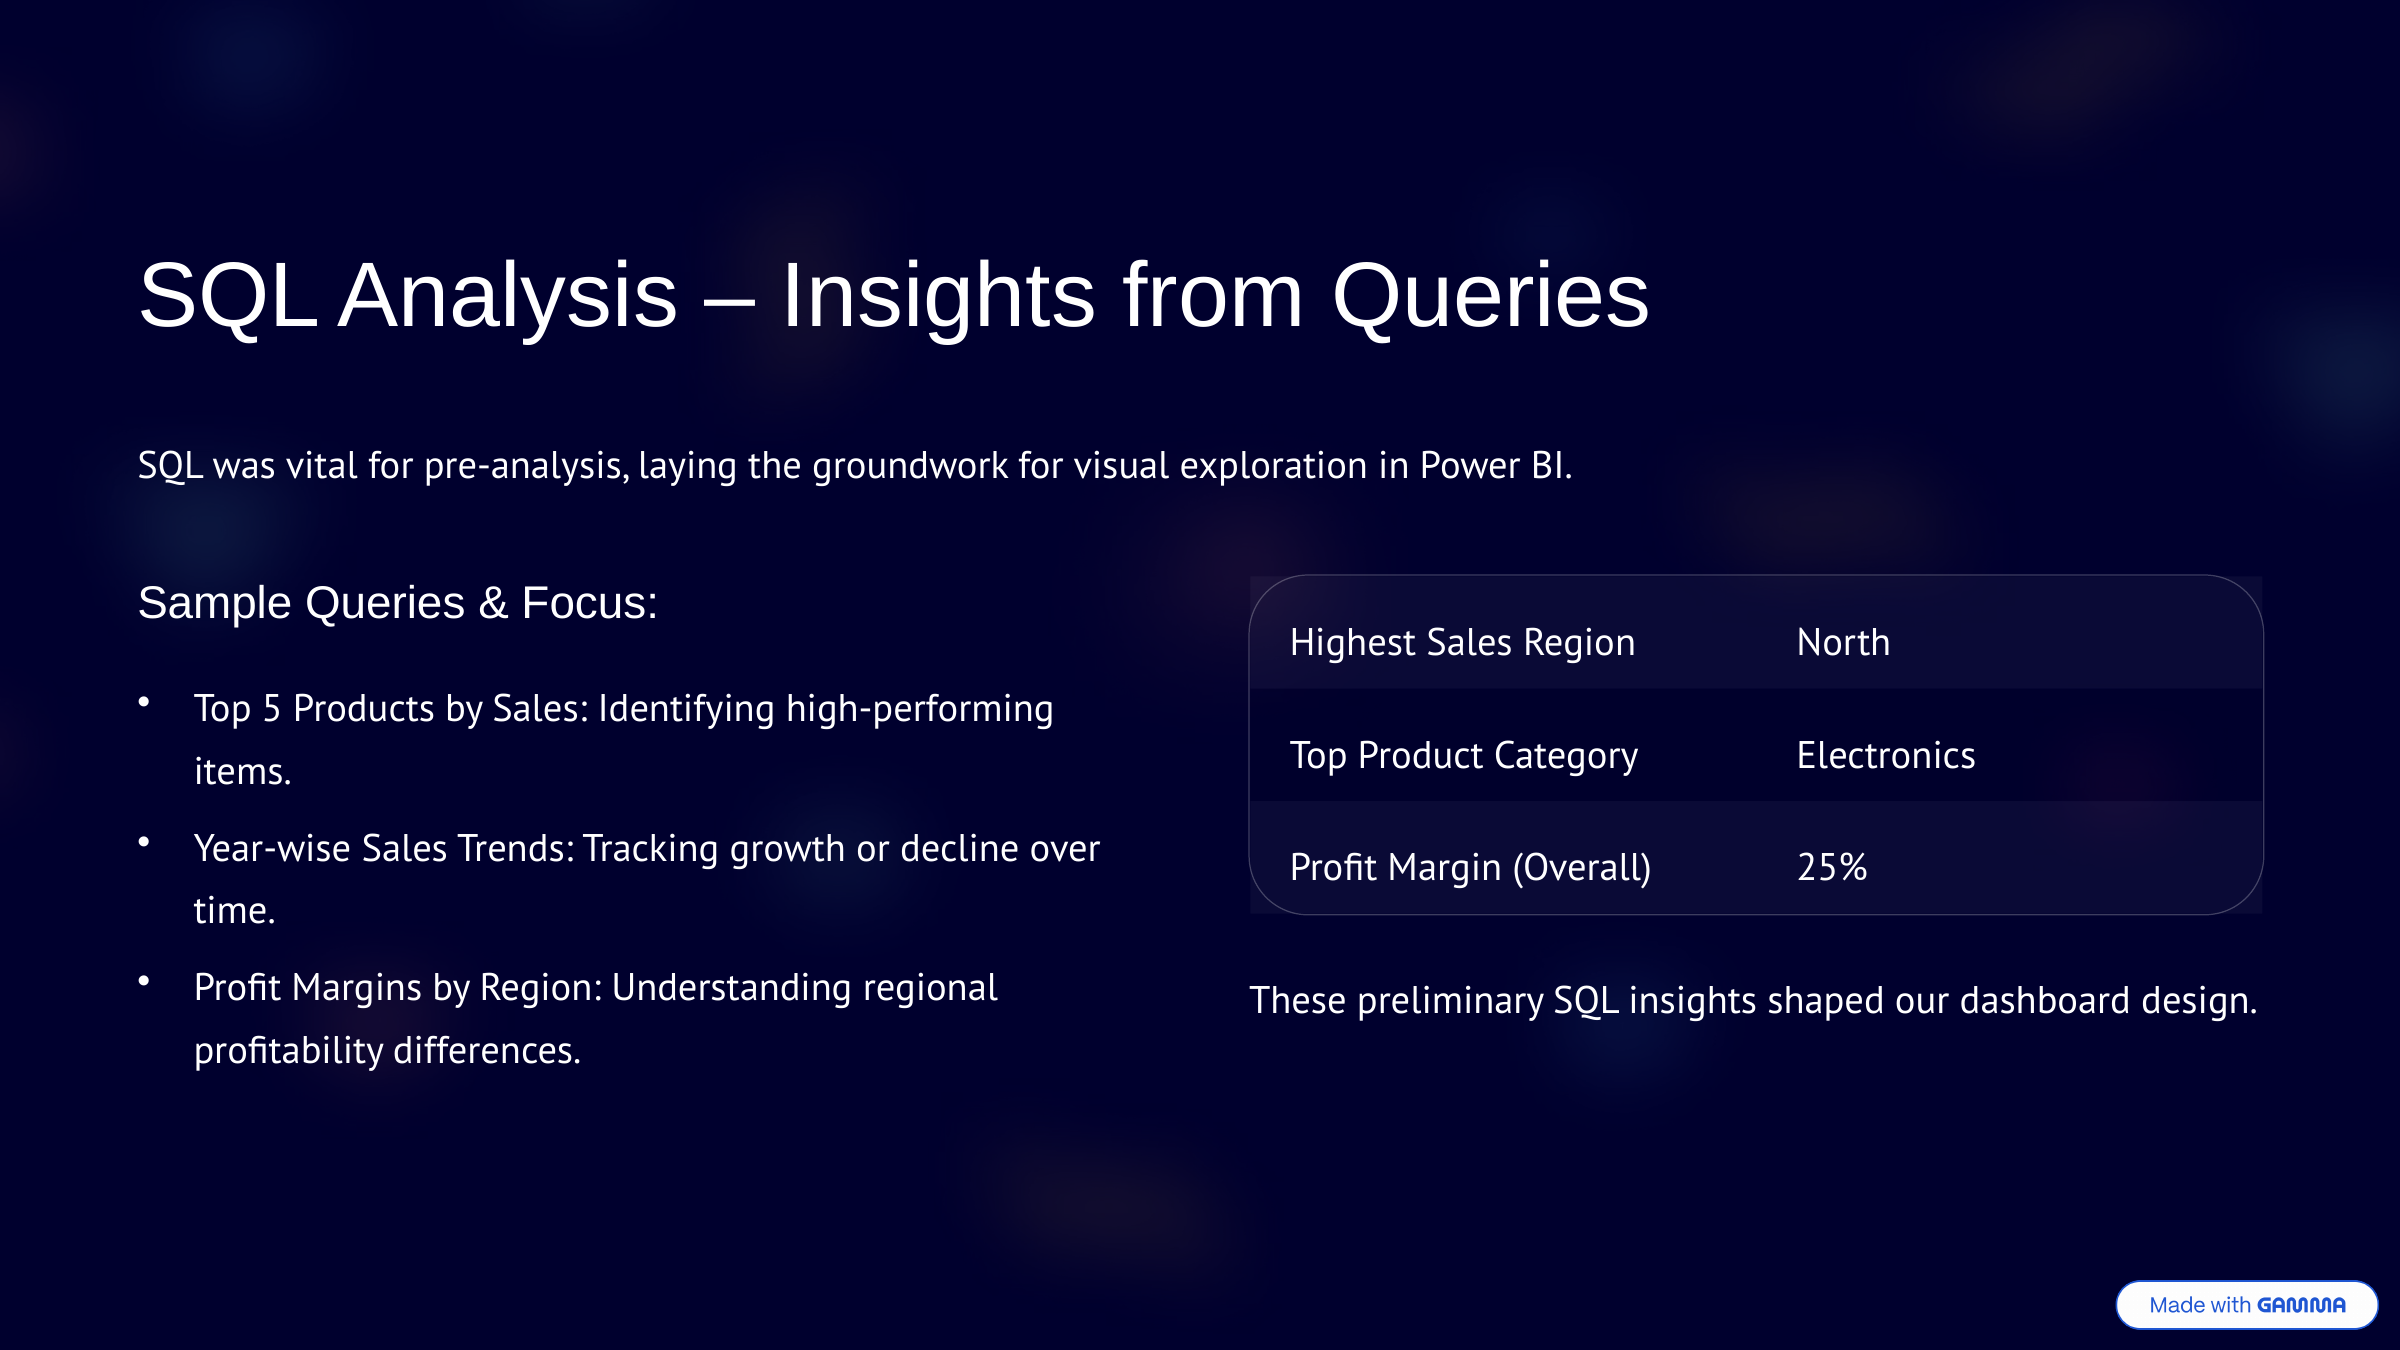

SQL Analysis – Insights from Queries
SQL was vital for pre-analysis, laying the groundwork for visual exploration in Power BI.
Sample Queries & Focus:

Highest Sales Region
North
Top 5 Products by Sales: Identifying high-performing items.

Top Product Category
Electronics

Year-wise Sales Trends: Tracking growth or decline over time.
Profit Margin (Overall)
25%
Profit Margins by Region: Understanding regional profitability differences.
These preliminary SQL insights shaped our dashboard design.